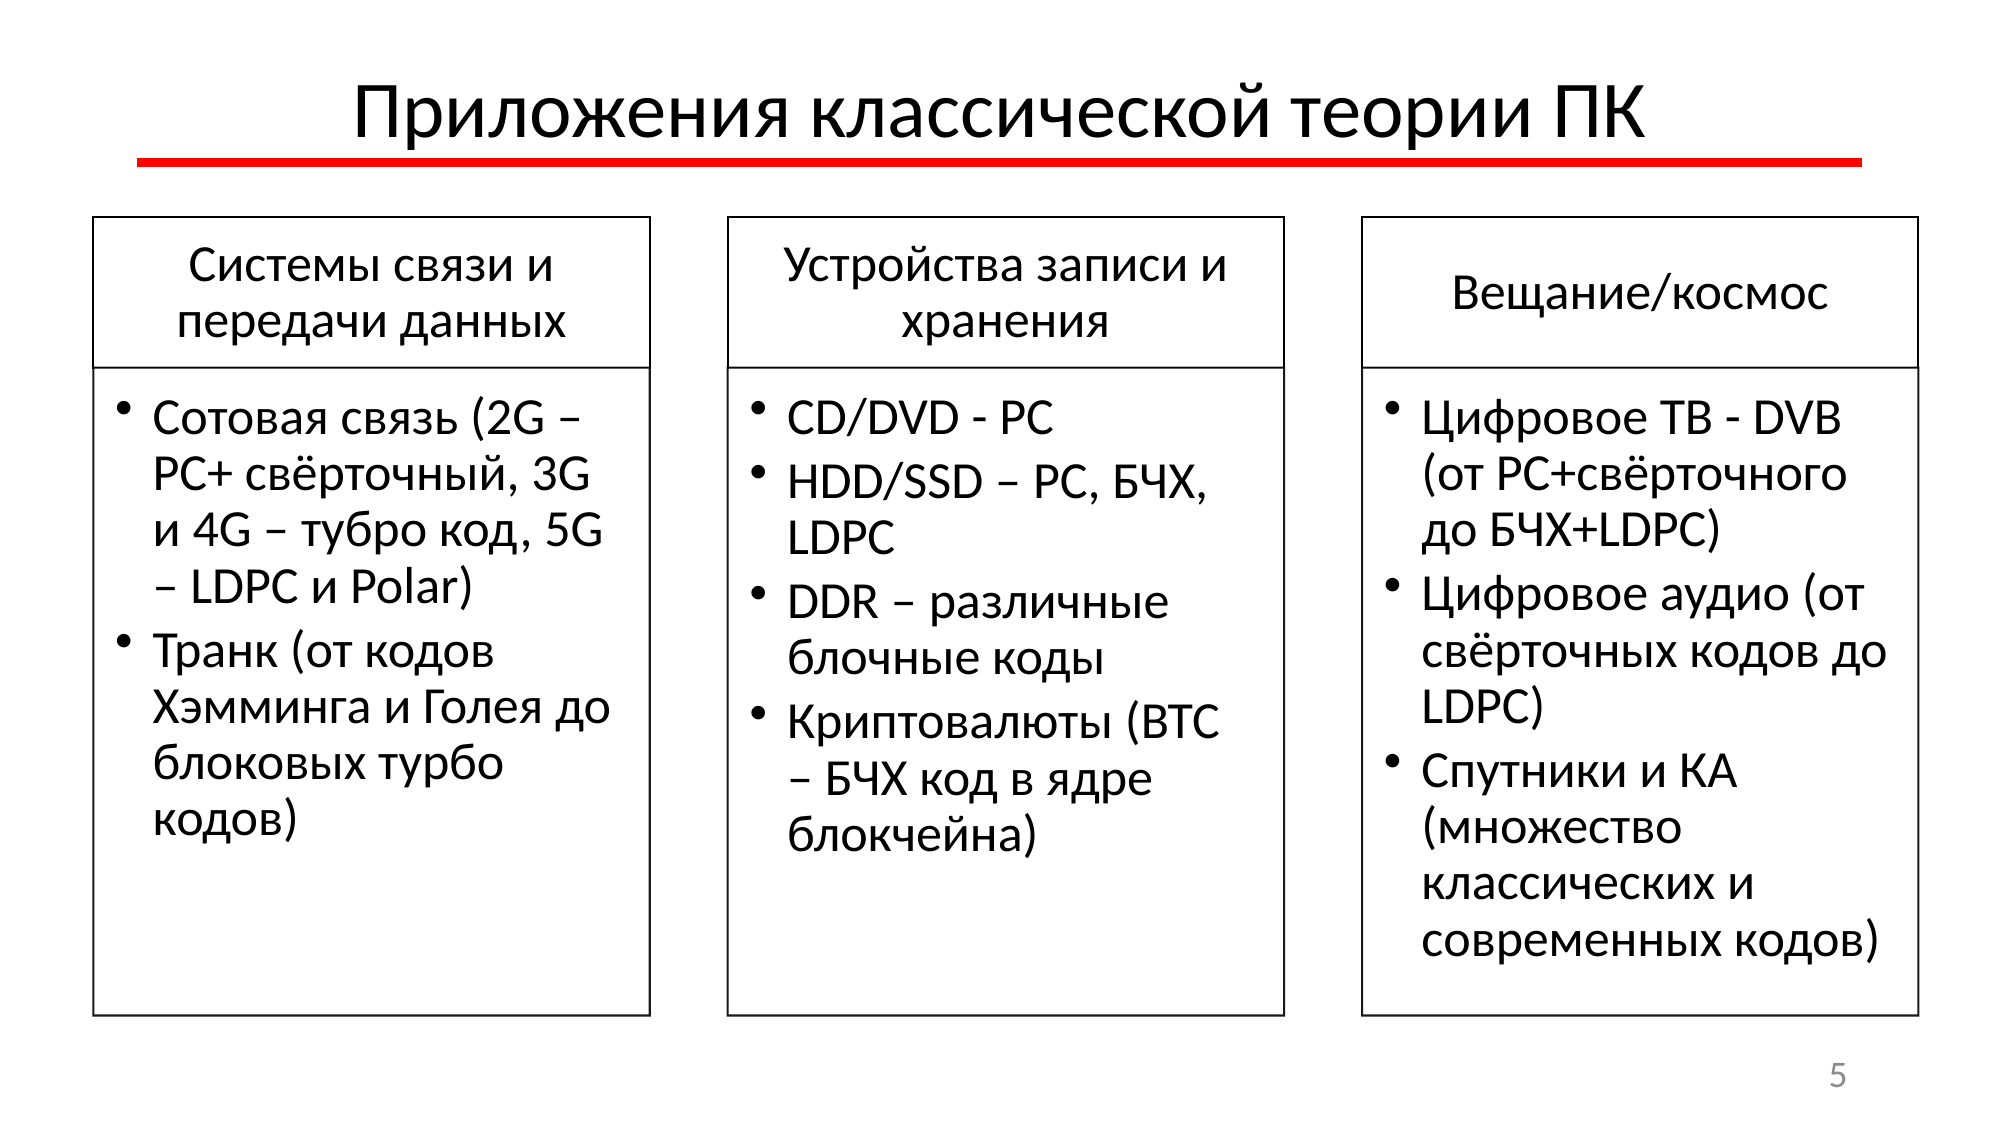

# Приложения классической теории ПК
Системы связи и передачи данных
Сотовая связь (2G – РС+ свёрточный, 3G и 4G – тубро код, 5G – LDPC и Polar)
Транк (от кодов Хэмминга и Голея до блоковых турбо кодов)
Устройства записи и хранения
CD/DVD - РС
HDD/SSD – РС, БЧХ, LDPC
DDR – различные блочные коды
Криптовалюты (BTC – БЧХ код в ядре блокчейна)
Вещание/космос
Цифровое ТВ - DVB (от РС+свёрточного до БЧХ+LDPC)
Цифровое аудио (от свёрточных кодов до LDPC)
Спутники и КА (множество классических и современных кодов)
5